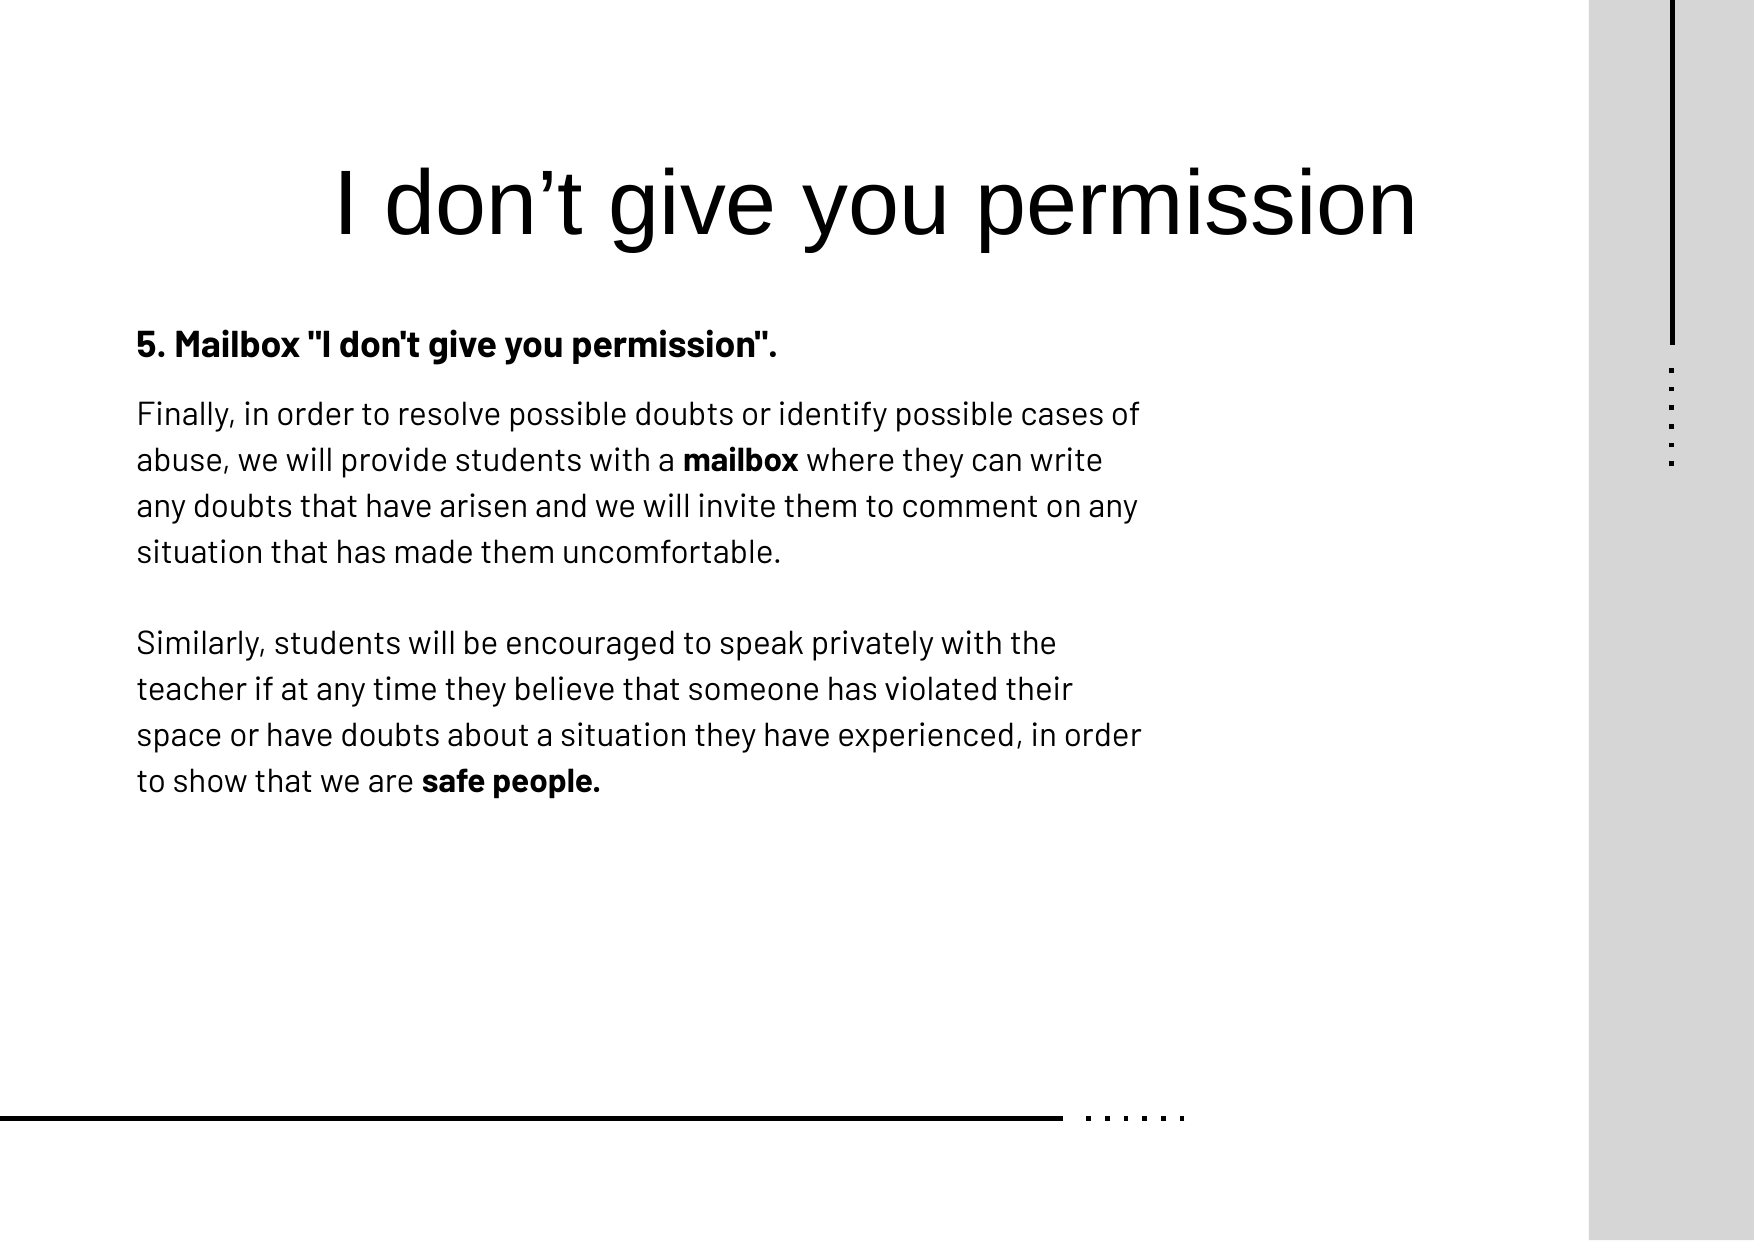

# I don’t give you permission
5. Mailbox "I don't give you permission".
Finally, in order to resolve possible doubts or identify possible cases of abuse, we will provide students with a mailbox where they can write any doubts that have arisen and we will invite them to comment on any situation that has made them uncomfortable.

Similarly, students will be encouraged to speak privately with the teacher if at any time they believe that someone has violated their space or have doubts about a situation they have experienced, in order to show that we are safe people.